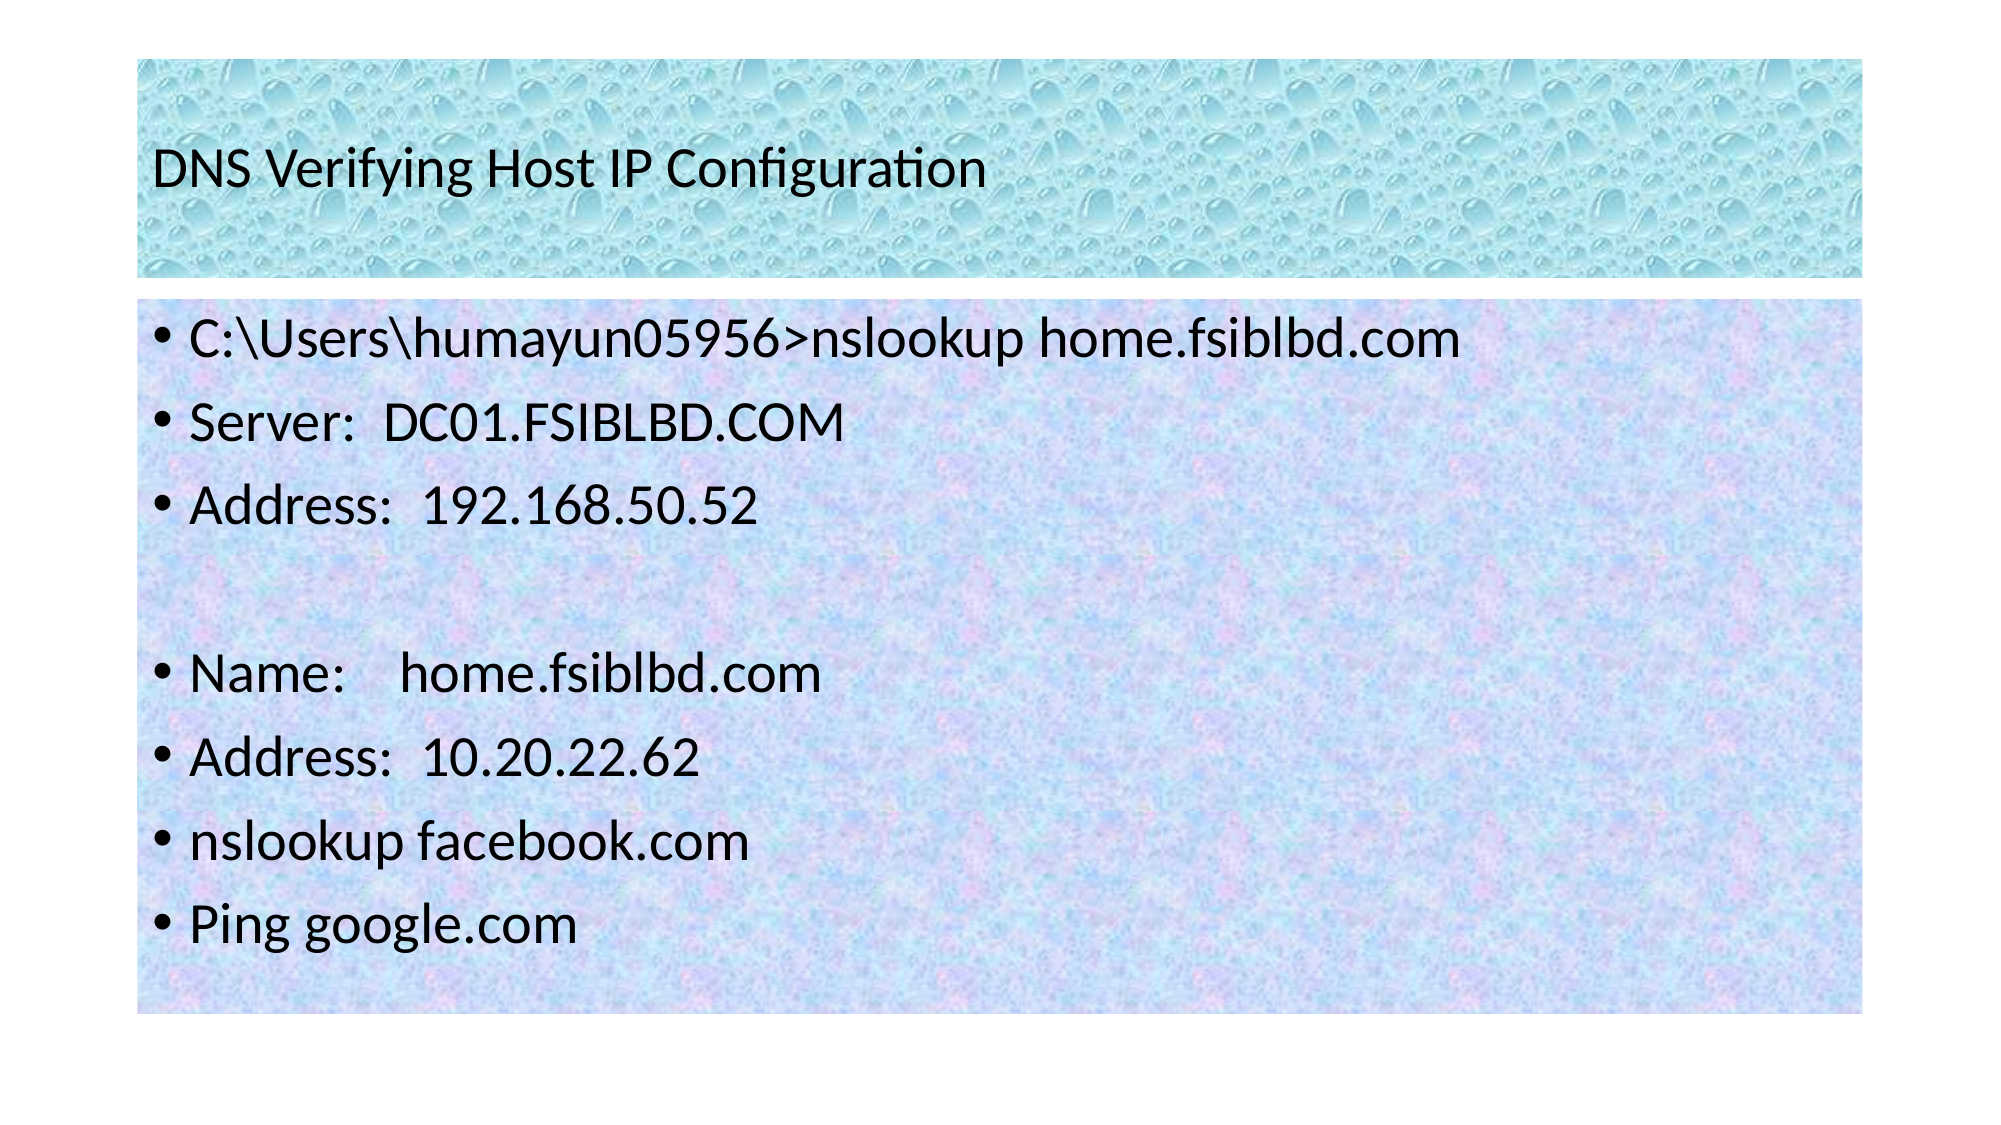

# DNS Verifying Host IP Configuration
C:\Users\humayun05956>nslookup home.fsiblbd.com
Server:  DC01.FSIBLBD.COM
Address:  192.168.50.52

Name:    home.fsiblbd.com
Address:  10.20.22.62
nslookup facebook.com
Ping google.com